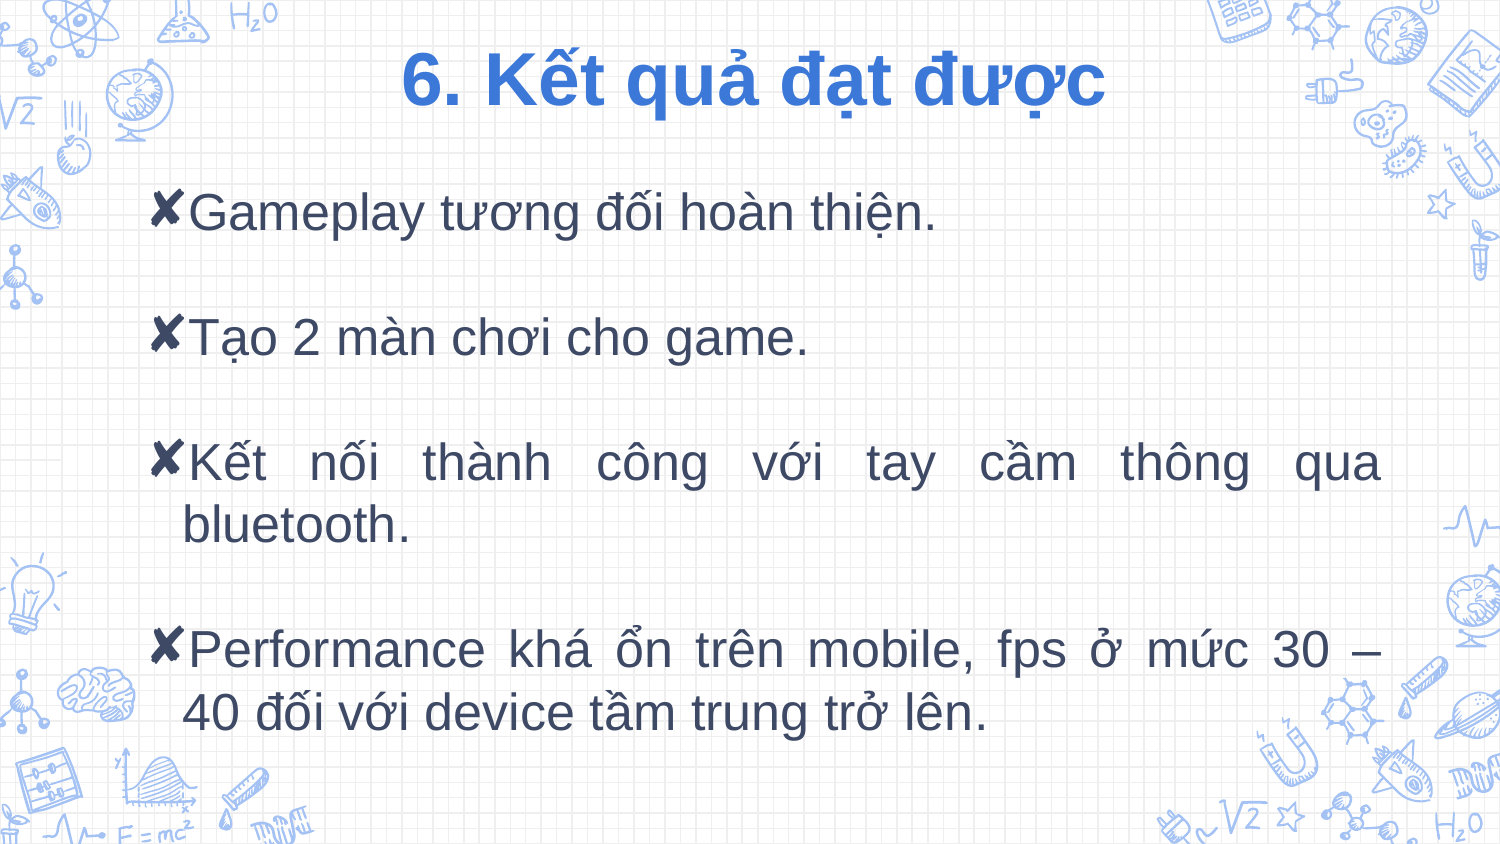

6. Kết quả đạt được
Gameplay tương đối hoàn thiện.

Tạo 2 màn chơi cho game.

Kết nối thành công với tay cầm thông qua bluetooth.

Performance khá ổn trên mobile, fps ở mức 30 – 40 đối với device tầm trung trở lên.